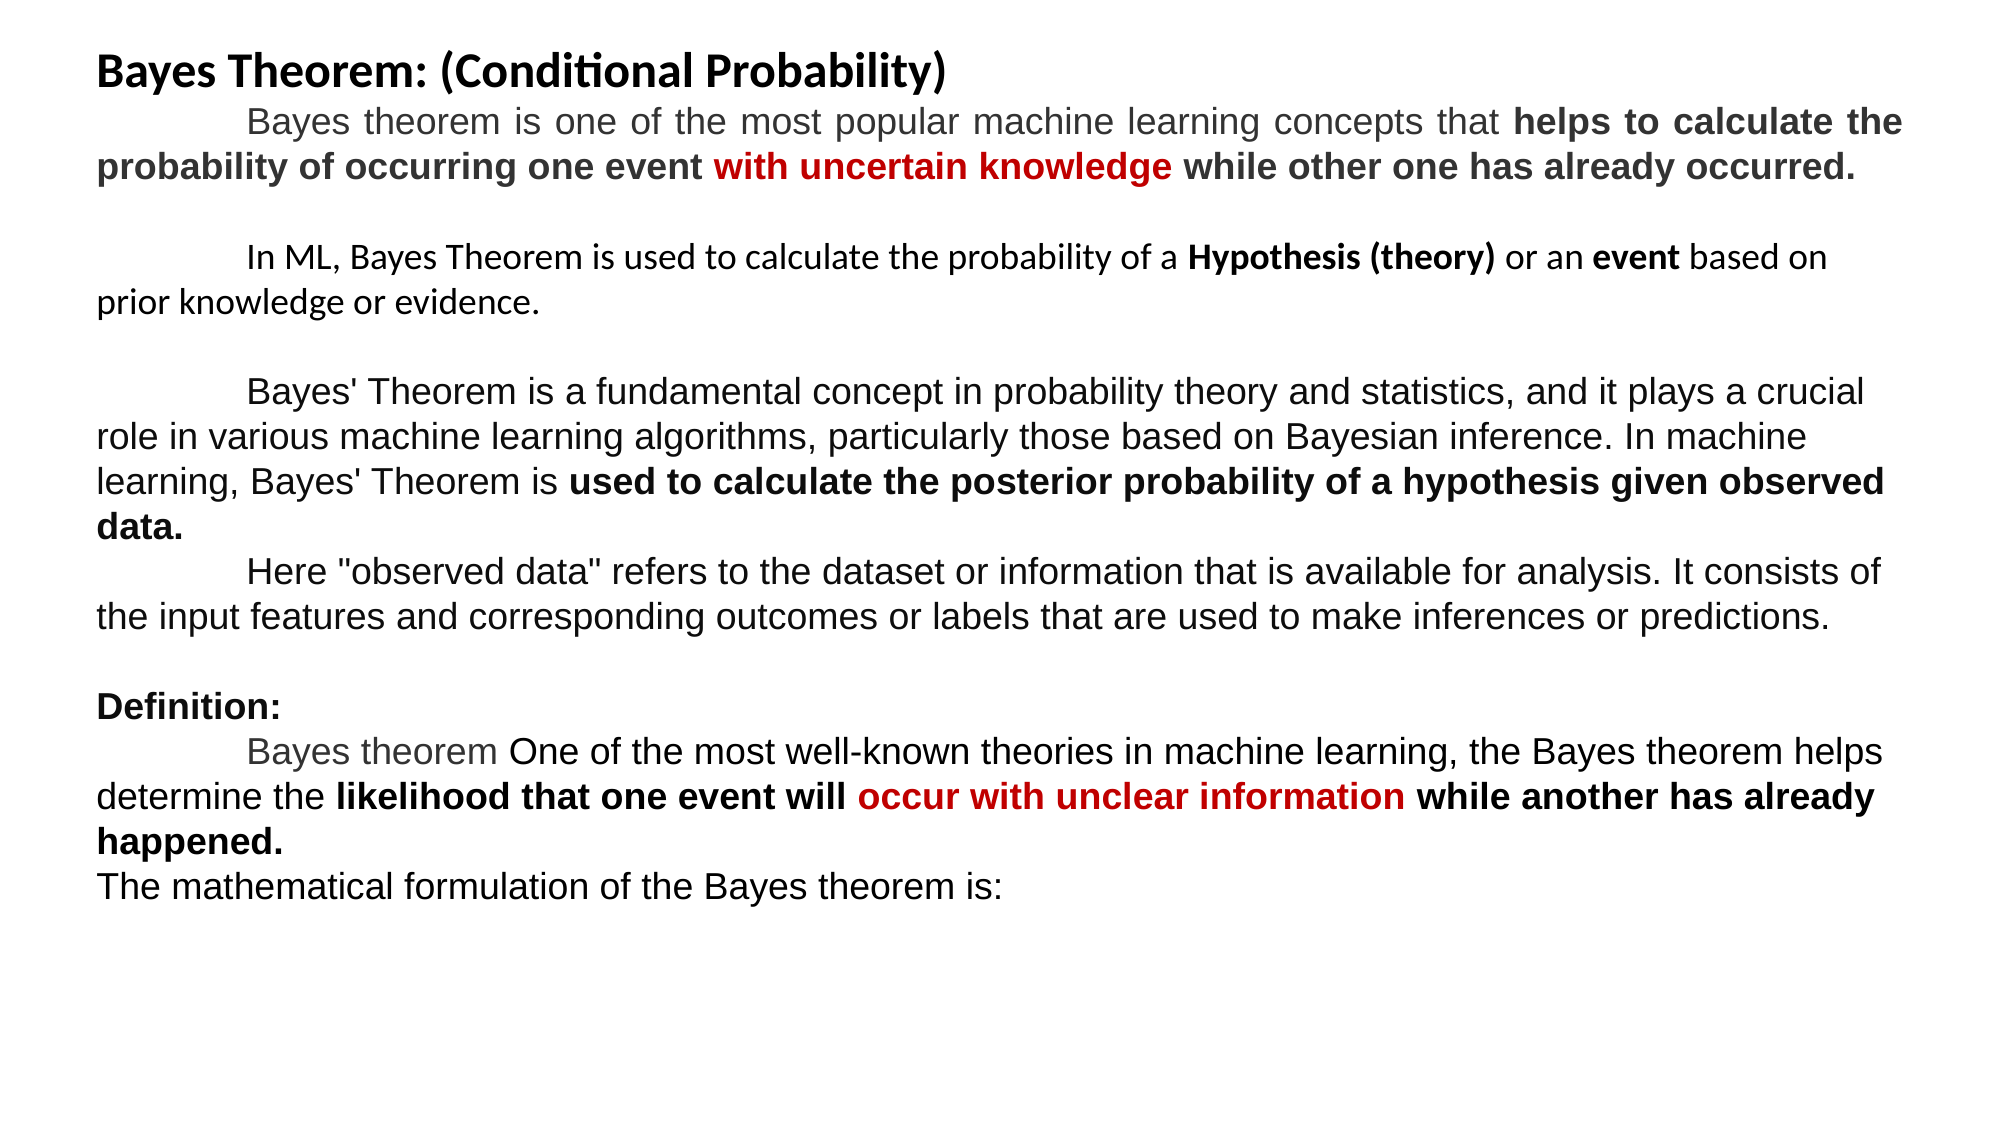

Bayes Theorem: (Conditional Probability)
	Bayes theorem is one of the most popular machine learning concepts that helps to calculate the probability of occurring one event with uncertain knowledge while other one has already occurred.

	In ML, Bayes Theorem is used to calculate the probability of a Hypothesis (theory) or an event based on prior knowledge or evidence.

	Bayes' Theorem is a fundamental concept in probability theory and statistics, and it plays a crucial role in various machine learning algorithms, particularly those based on Bayesian inference. In machine learning, Bayes' Theorem is used to calculate the posterior probability of a hypothesis given observed data.
	Here "observed data" refers to the dataset or information that is available for analysis. It consists of the input features and corresponding outcomes or labels that are used to make inferences or predictions.

Definition:
	Bayes theorem One of the most well-known theories in machine learning, the Bayes theorem helps determine the likelihood that one event will occur with unclear information while another has already happened.
The mathematical formulation of the Bayes theorem is: